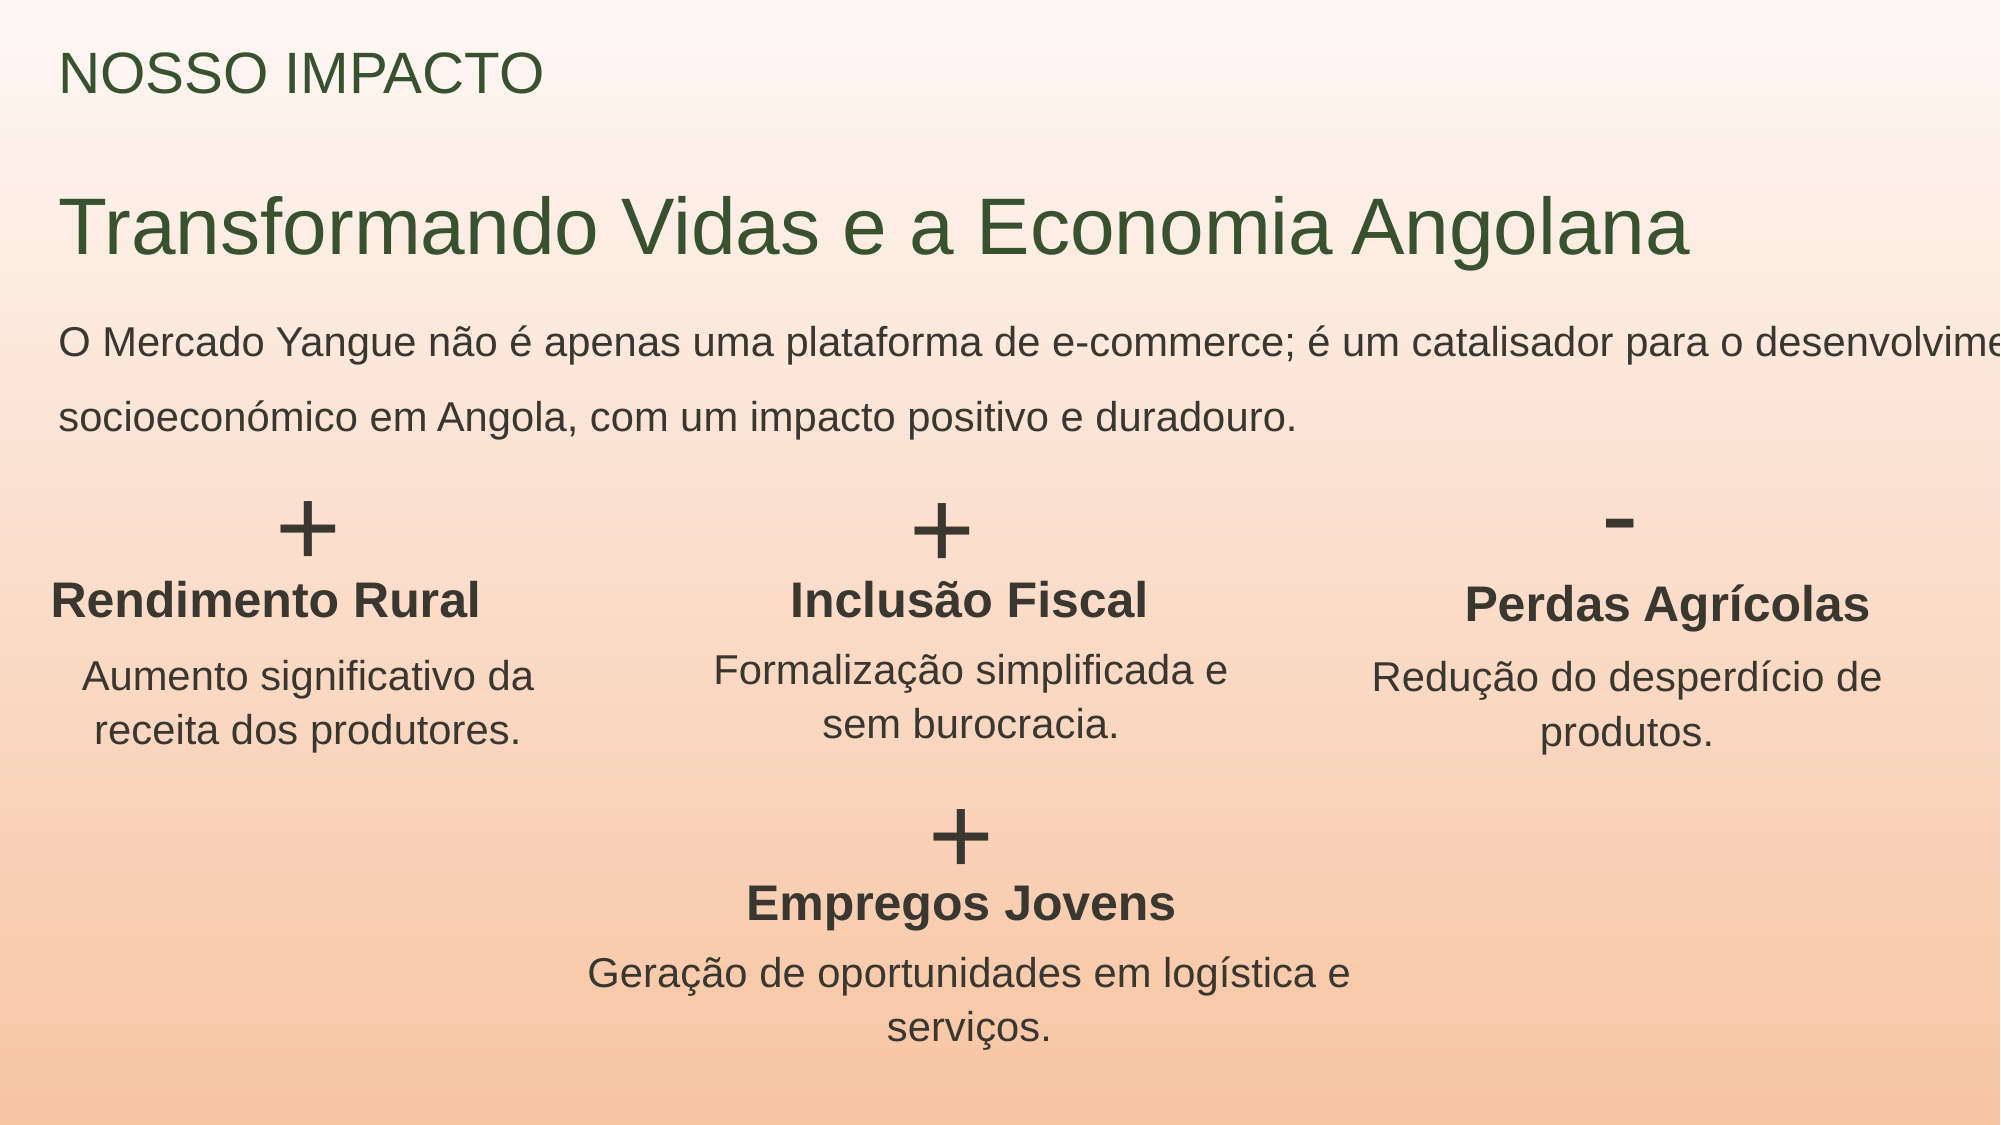

NOSSO IMPACTO
Transformando Vidas e a Economia Angolana
O Mercado Yangue não é apenas uma plataforma de e-commerce; é um catalisador para o desenvolvimento socioeconómico em Angola, com um impacto positivo e duradouro.
-
+
+
Rendimento Rural
Inclusão Fiscal
Perdas Agrícolas
Formalização simplificada e sem burocracia.
Aumento significativo da receita dos produtores.
Redução do desperdício de produtos.
+
Empregos Jovens
Geração de oportunidades em logística e serviços.